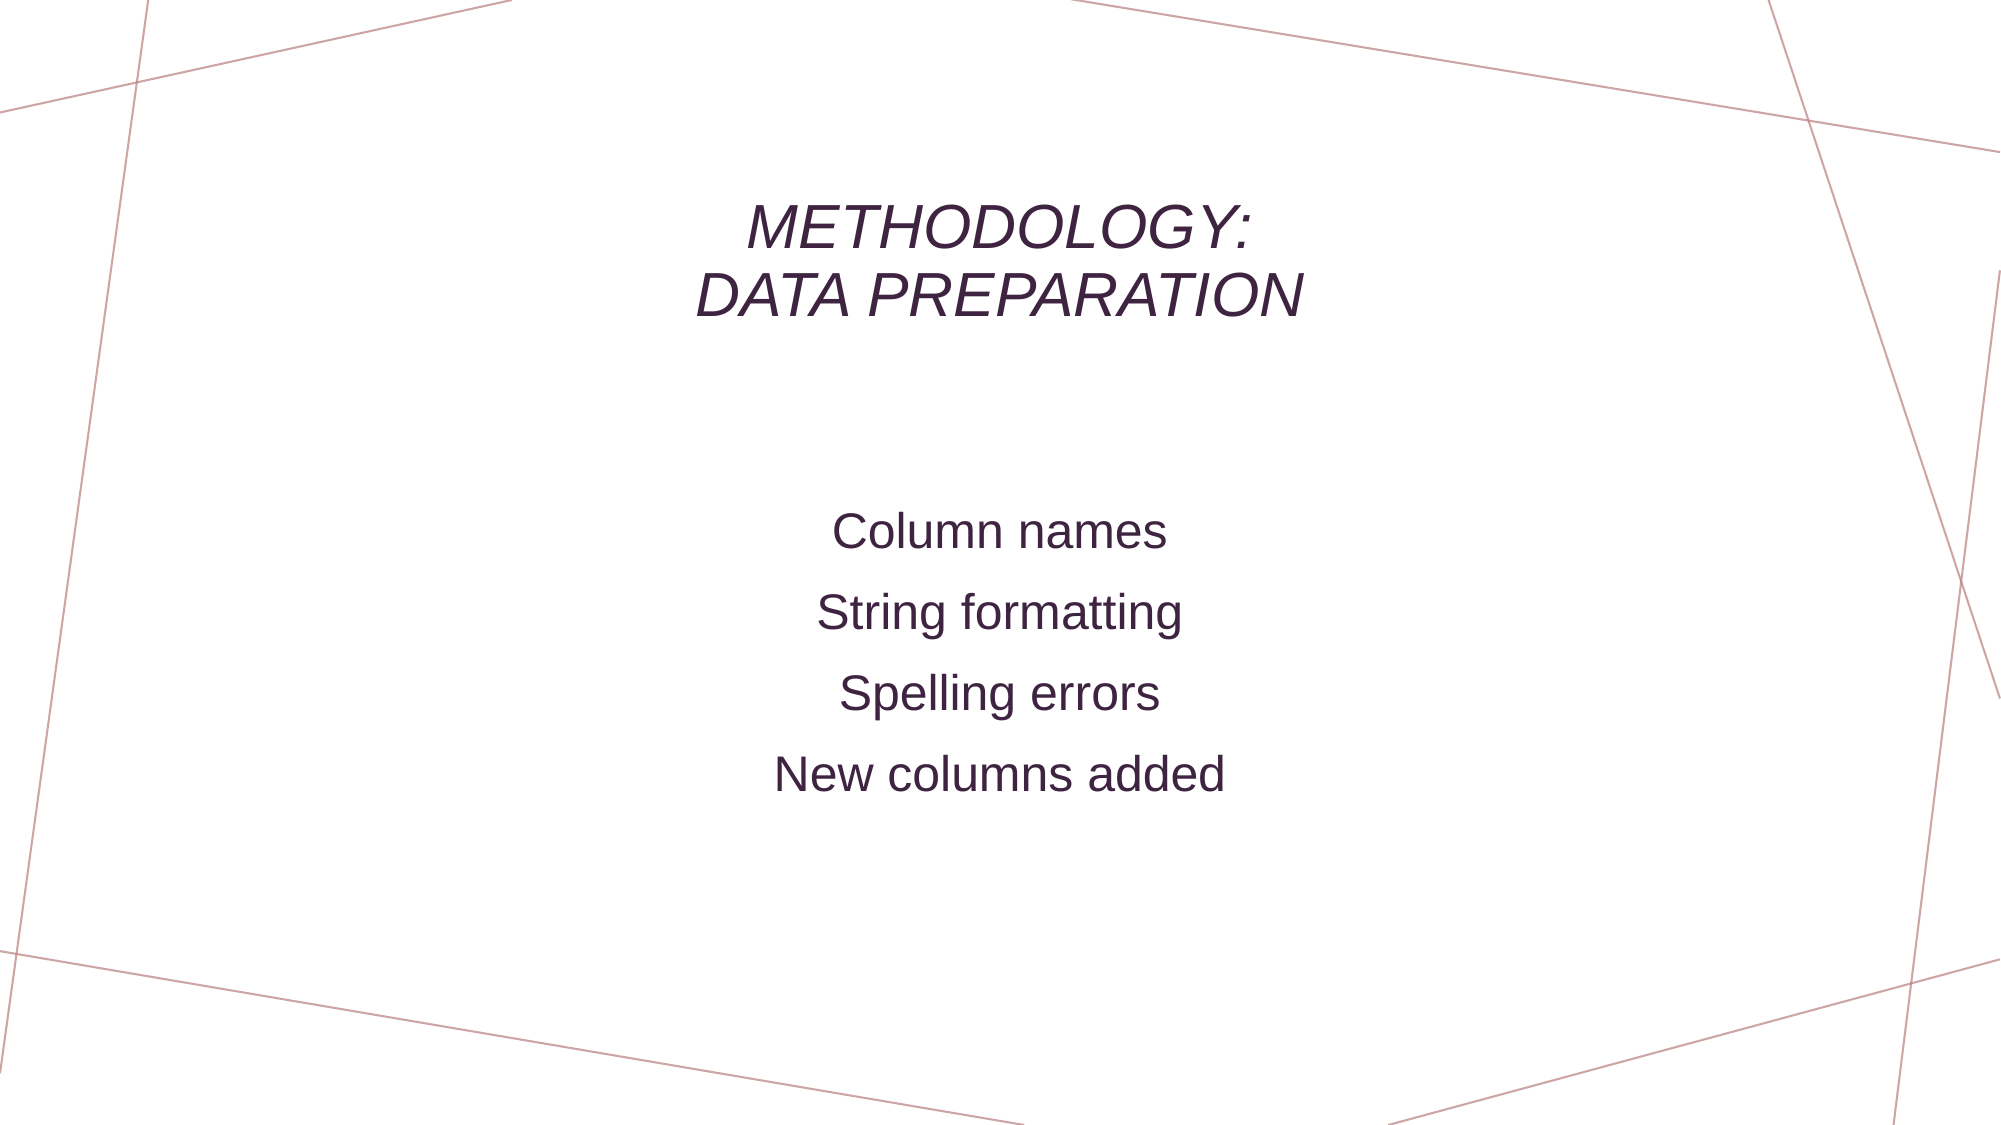

# Methodology: Data Preparation

Column names
String formatting
Spelling errors
New columns added